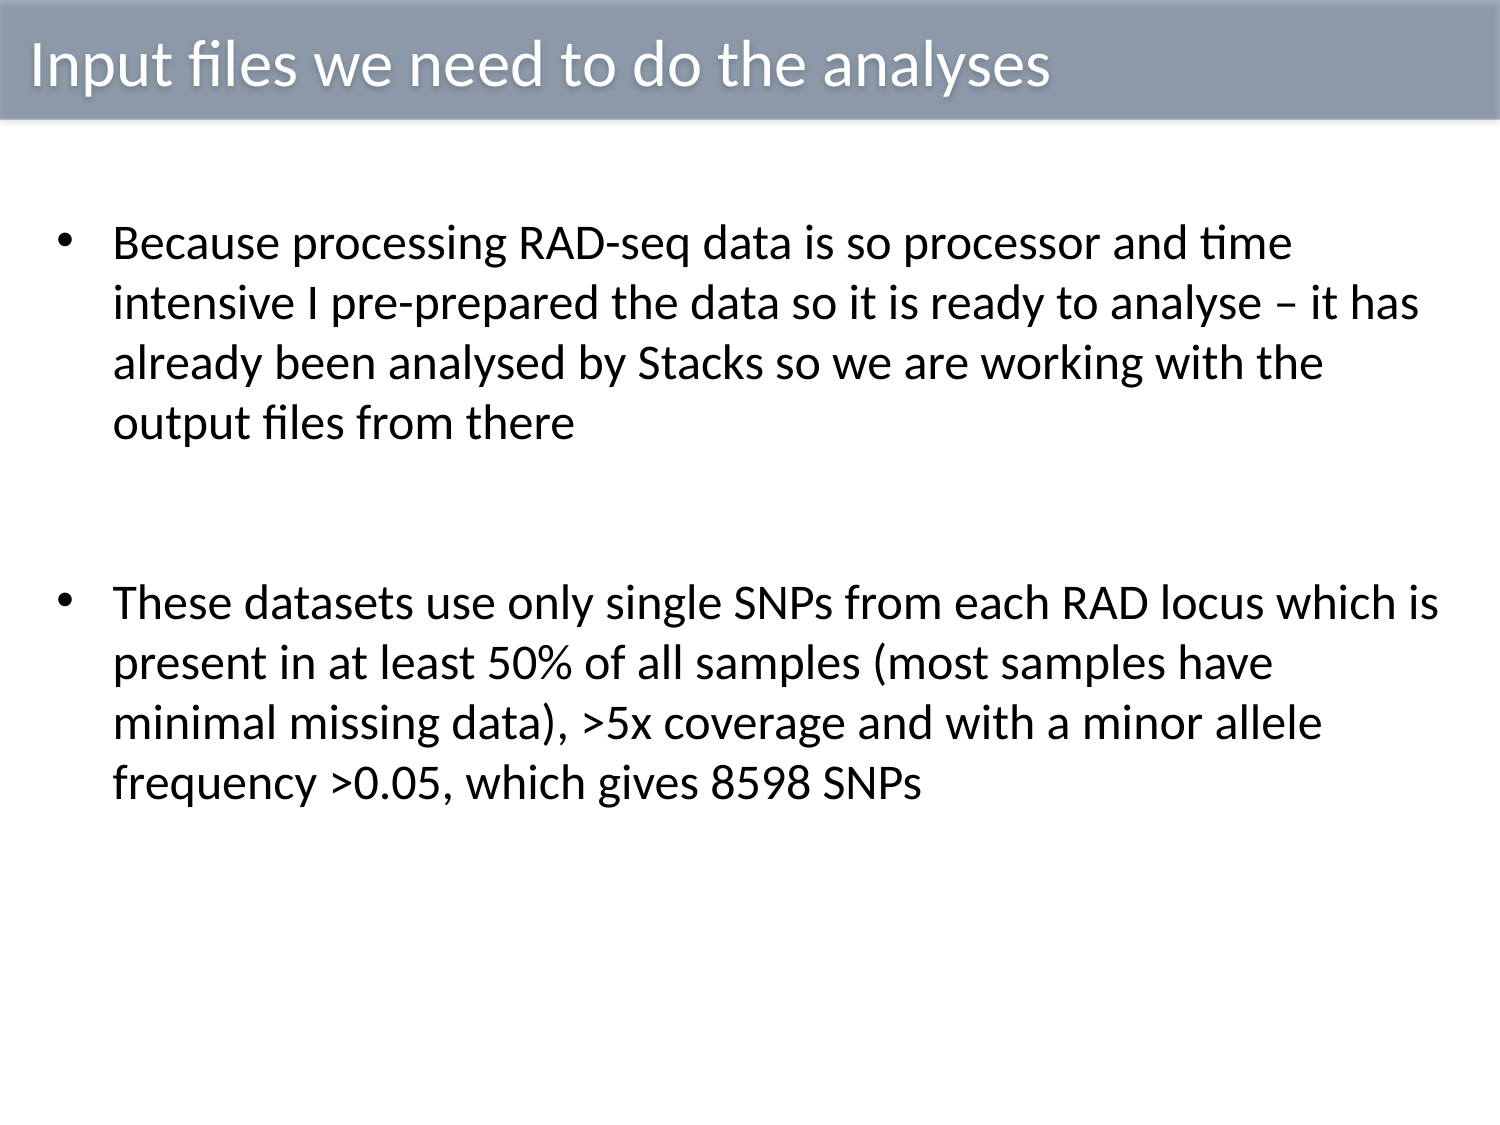

Input files we need to do the analyses
Because processing RAD-seq data is so processor and time intensive I pre-prepared the data so it is ready to analyse – it has already been analysed by Stacks so we are working with the output files from there

These datasets use only single SNPs from each RAD locus which is present in at least 50% of all samples (most samples have minimal missing data), >5x coverage and with a minor allele frequency >0.05, which gives 8598 SNPs